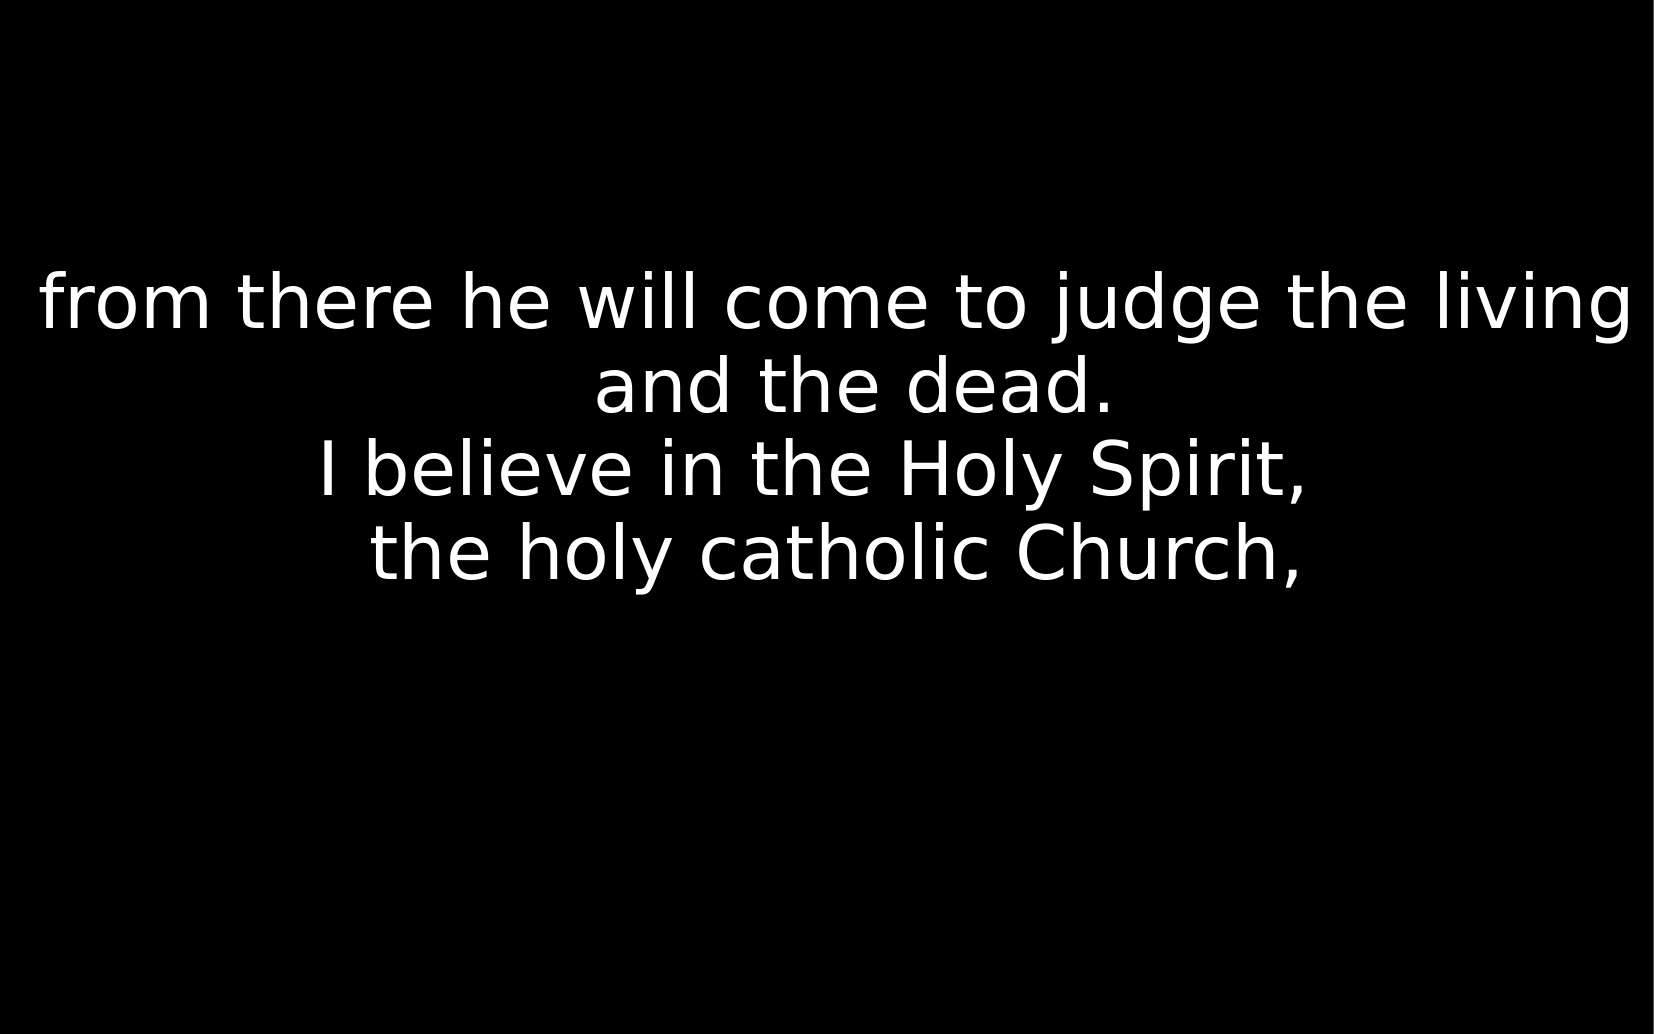

from there he will come to judge the living and the dead.
I believe in the Holy Spirit,
the holy catholic Church,